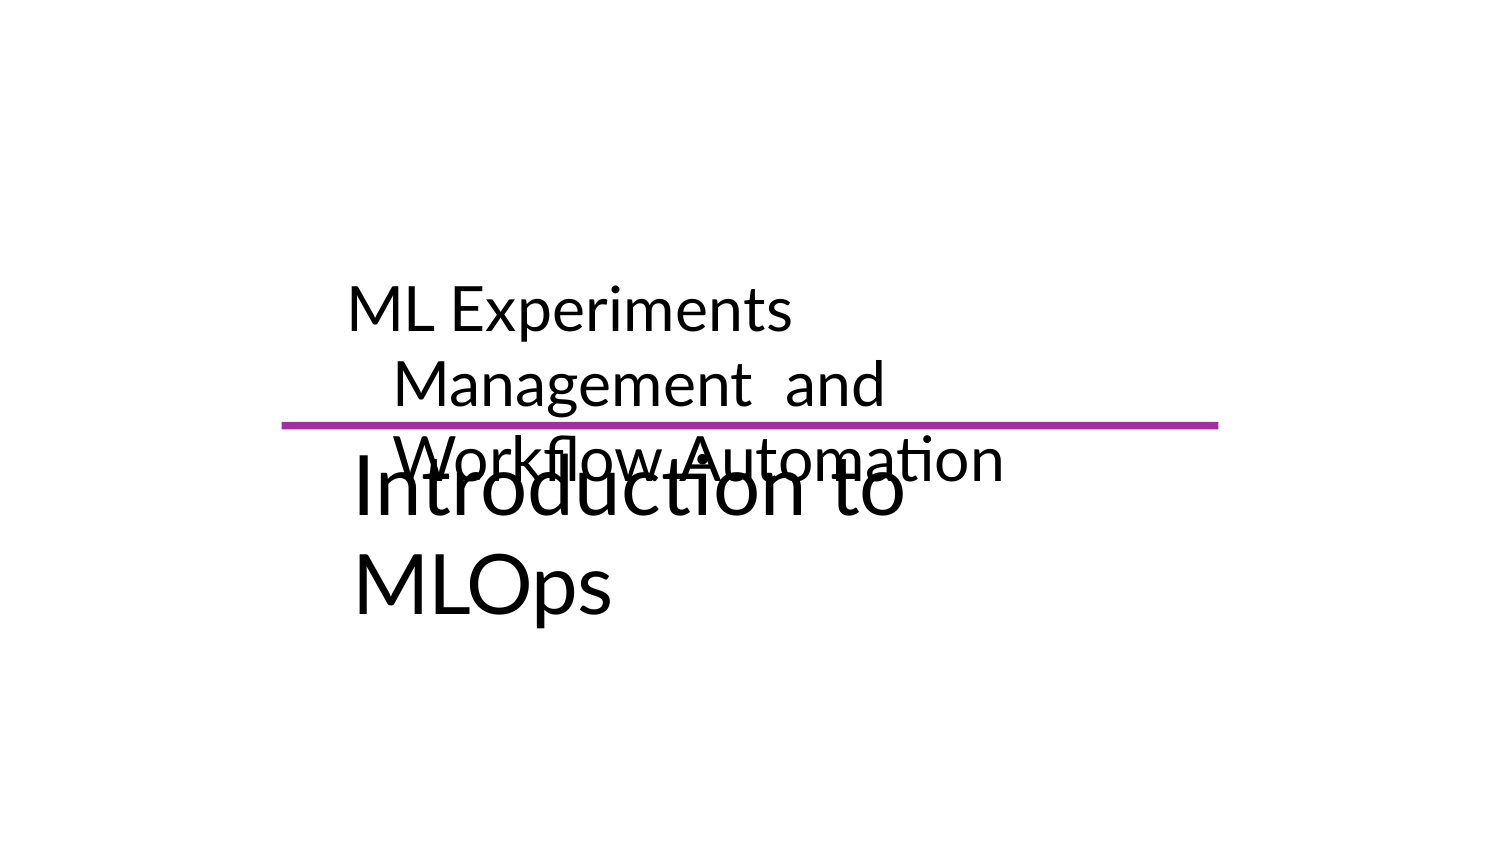

ML Experiments Management  and Workﬂow Automation

Introduction to MLOps